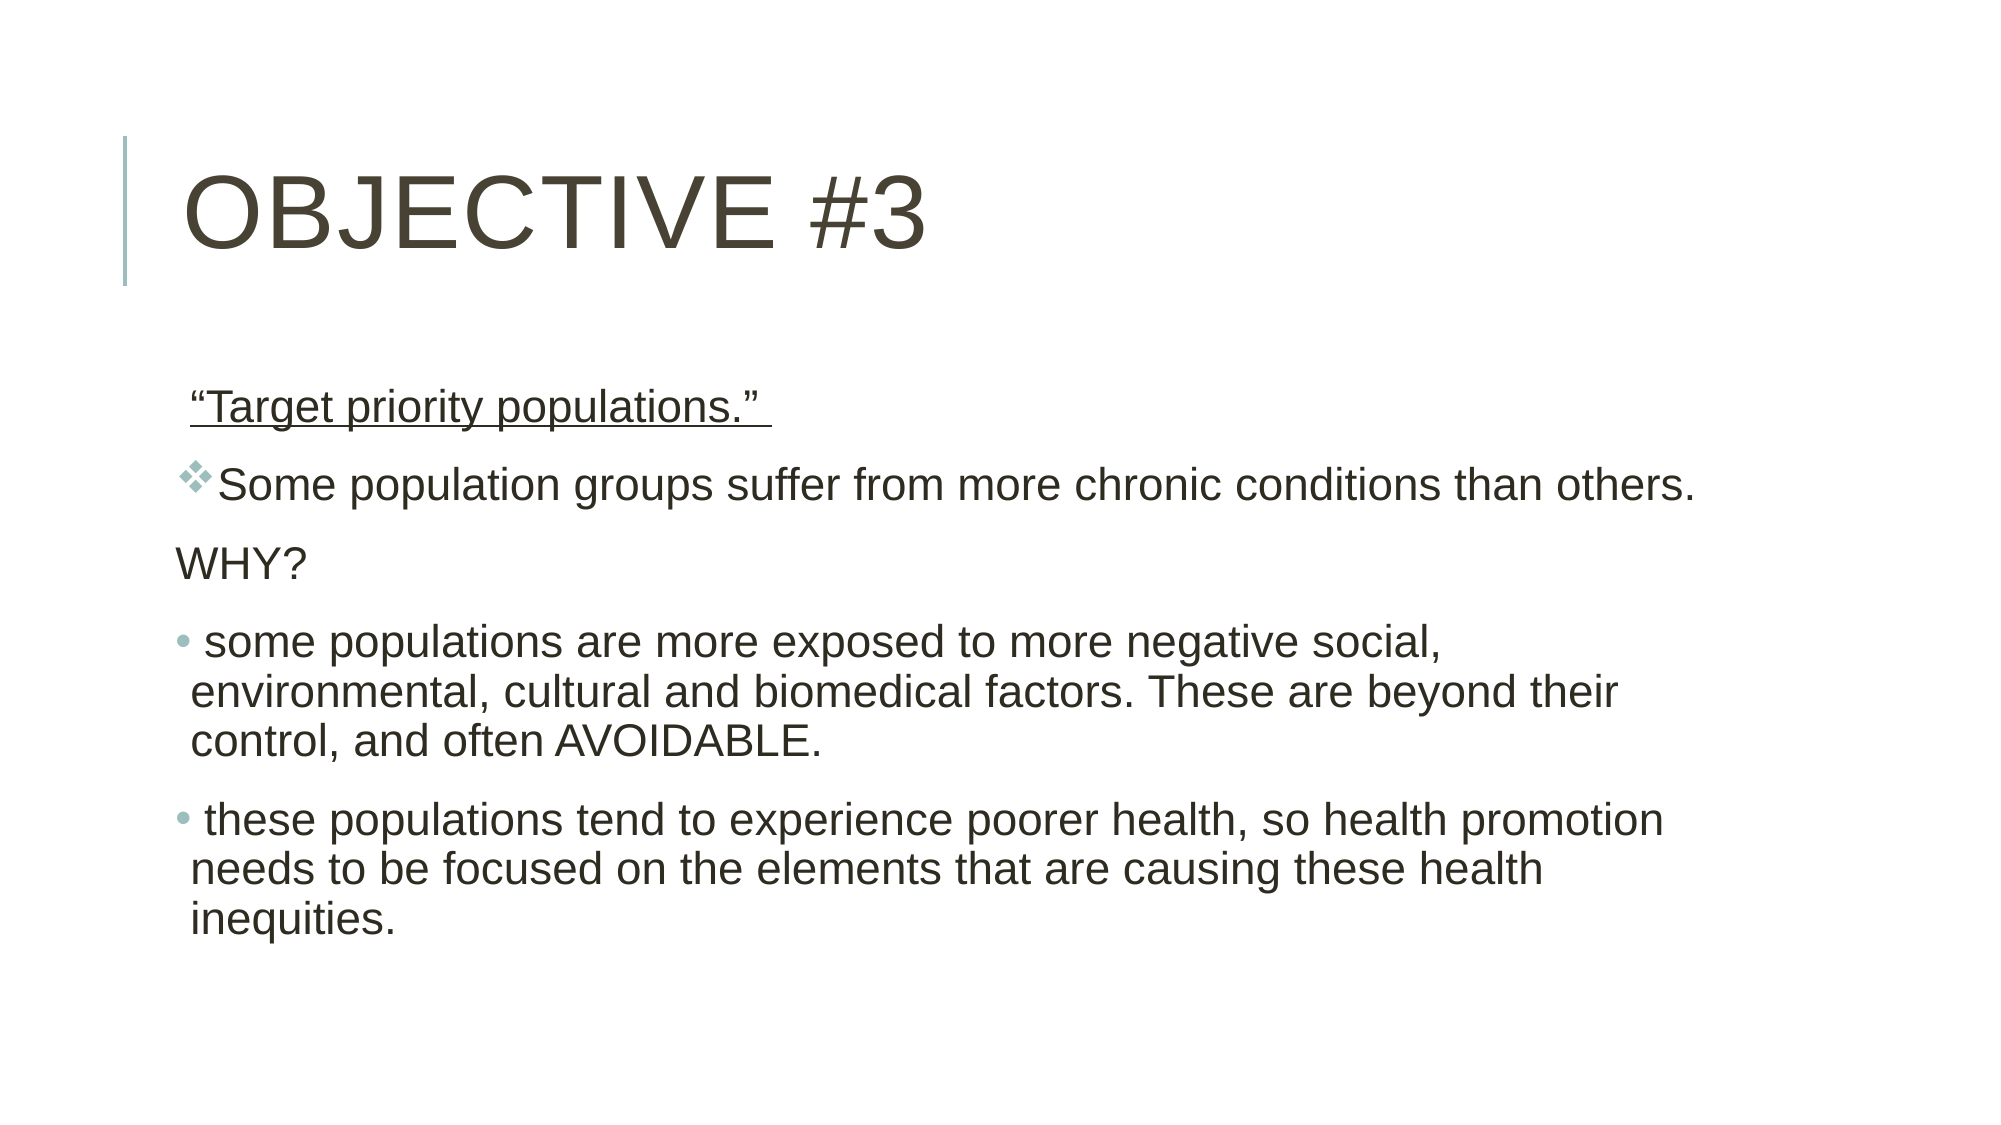

# Objective #3
“Target priority populations.”
Some population groups suffer from more chronic conditions than others.
WHY?
 some populations are more exposed to more negative social, environmental, cultural and biomedical factors. These are beyond their control, and often AVOIDABLE.
 these populations tend to experience poorer health, so health promotion needs to be focused on the elements that are causing these health inequities.